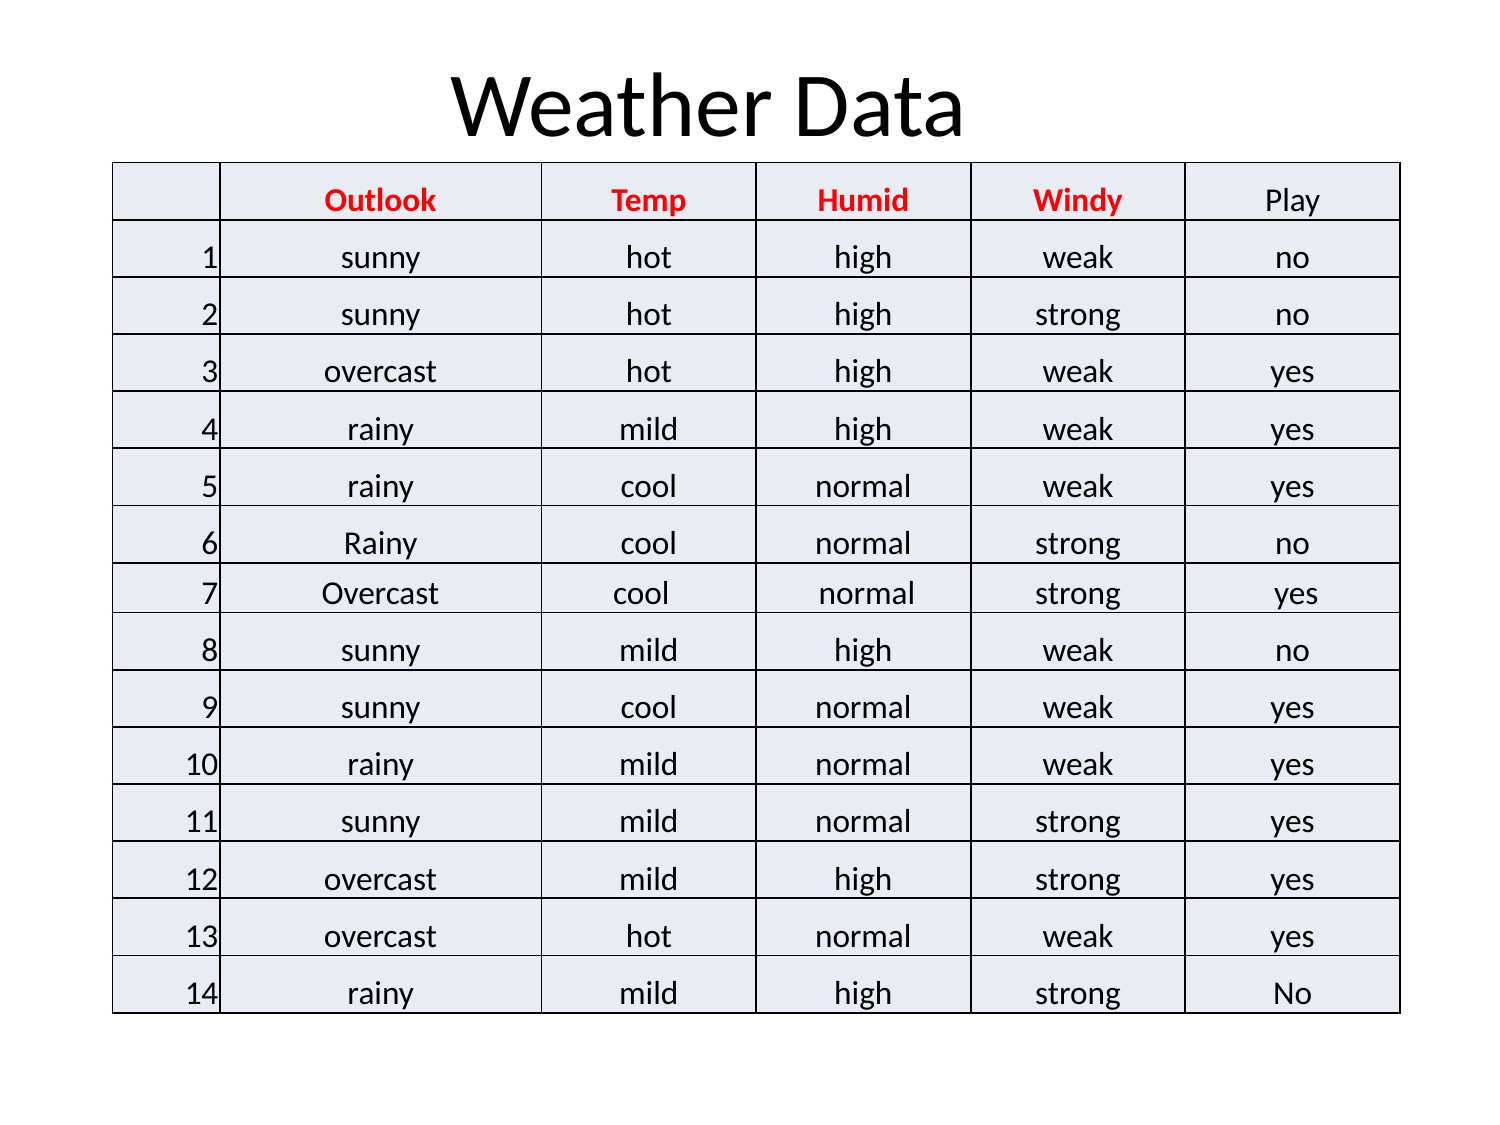

# Weather Data
|  | Outlook | Temp | Humid | Windy | Play |
| --- | --- | --- | --- | --- | --- |
| 1 | sunny | hot | high | weak | no |
| 2 | sunny | hot | high | strong | no |
| 3 | overcast | hot | high | weak | yes |
| 4 | rainy | mild | high | weak | yes |
| 5 | rainy | cool | normal | weak | yes |
| 6 | Rainy | cool | normal | strong | no |
| 7 | Overcast | cool | normal | strong | yes |
| 8 | sunny | mild | high | weak | no |
| 9 | sunny | cool | normal | weak | yes |
| 10 | rainy | mild | normal | weak | yes |
| 11 | sunny | mild | normal | strong | yes |
| 12 | overcast | mild | high | strong | yes |
| 13 | overcast | hot | normal | weak | yes |
| 14 | rainy | mild | high | strong | No |